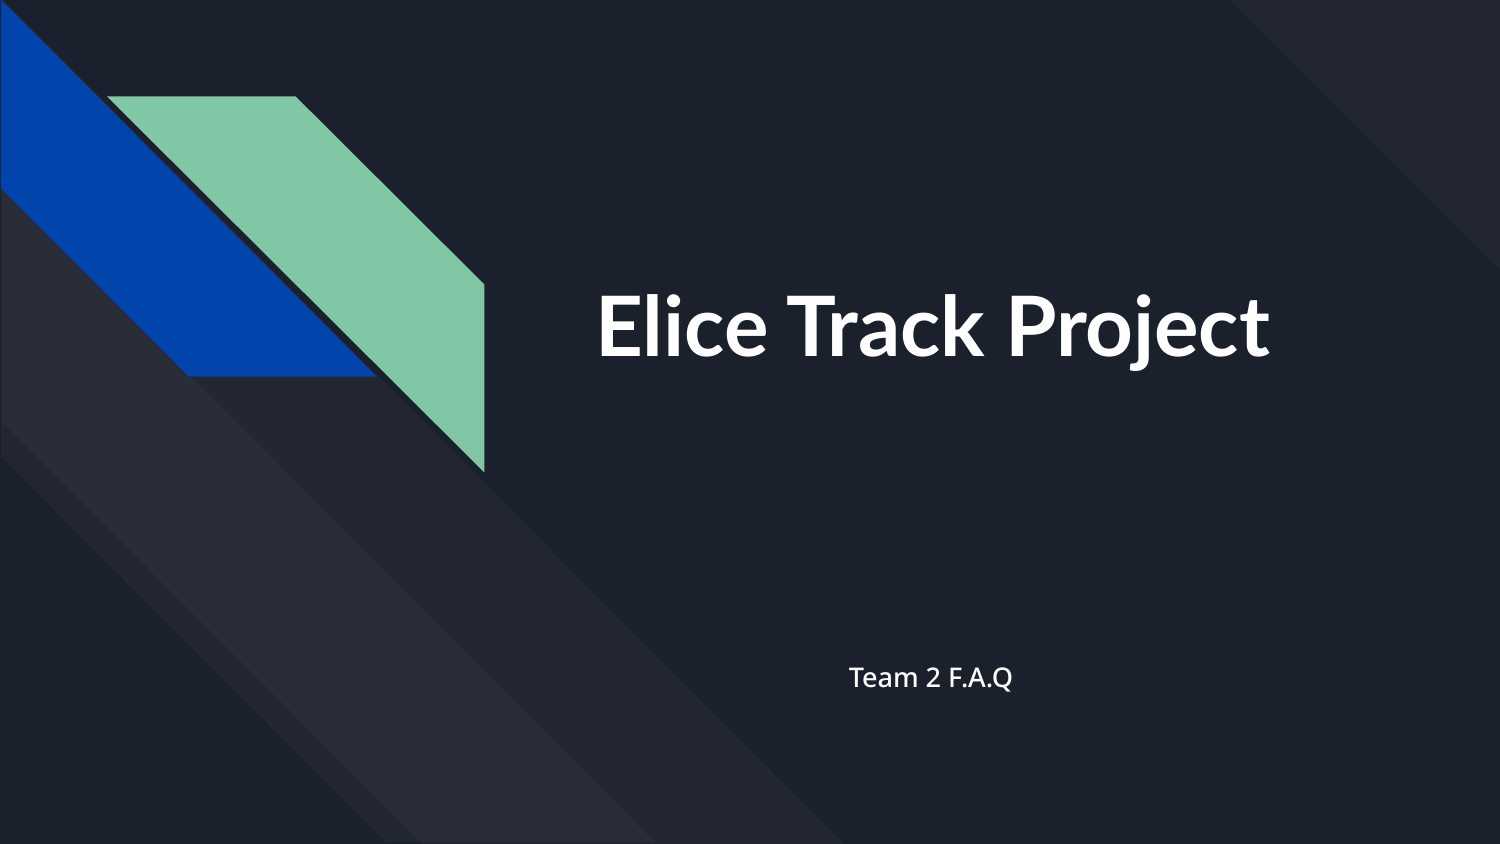

# Elice Track Project
Team 2 F.A.Q